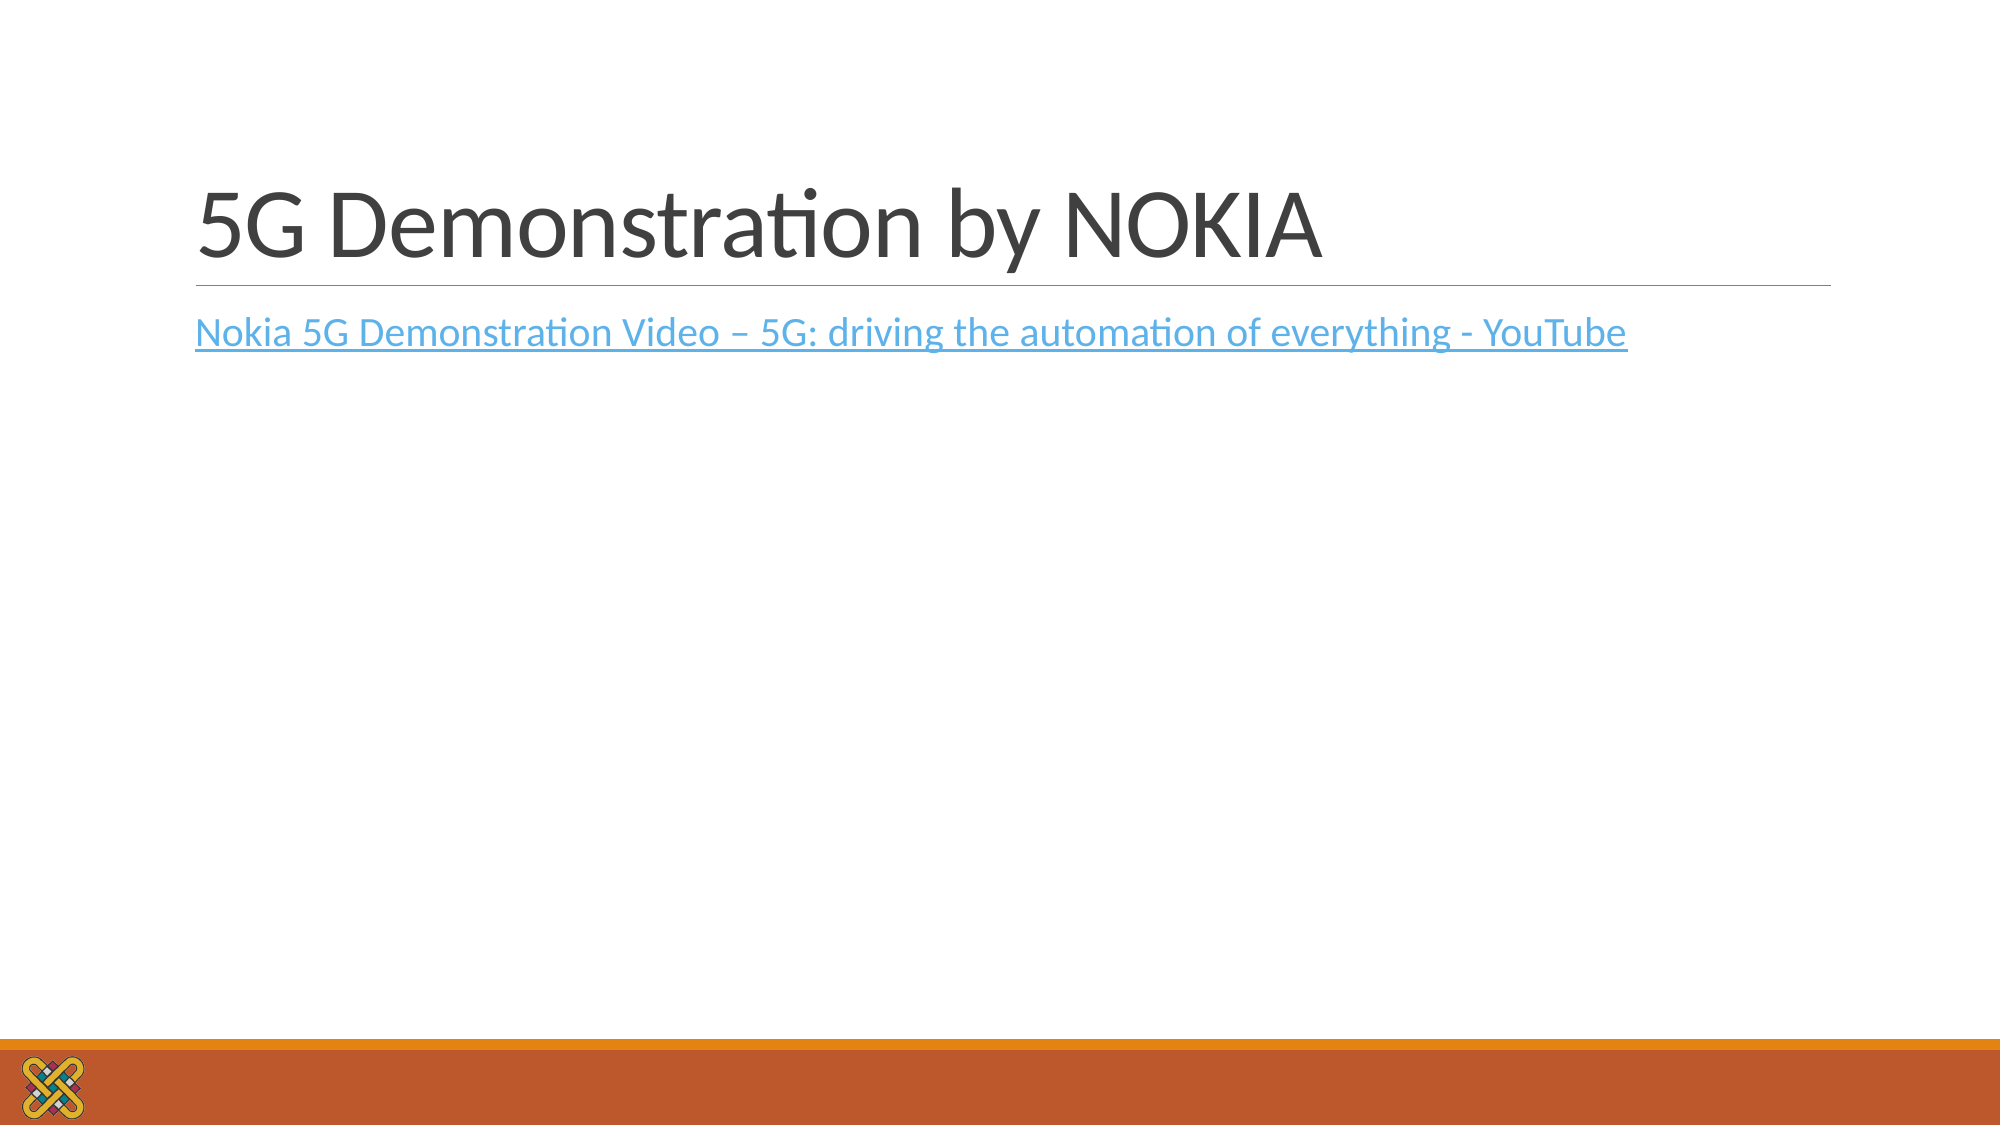

# 5G Demonstration by NOKIA
Nokia 5G Demonstration Video – 5G: driving the automation of everything - YouTube